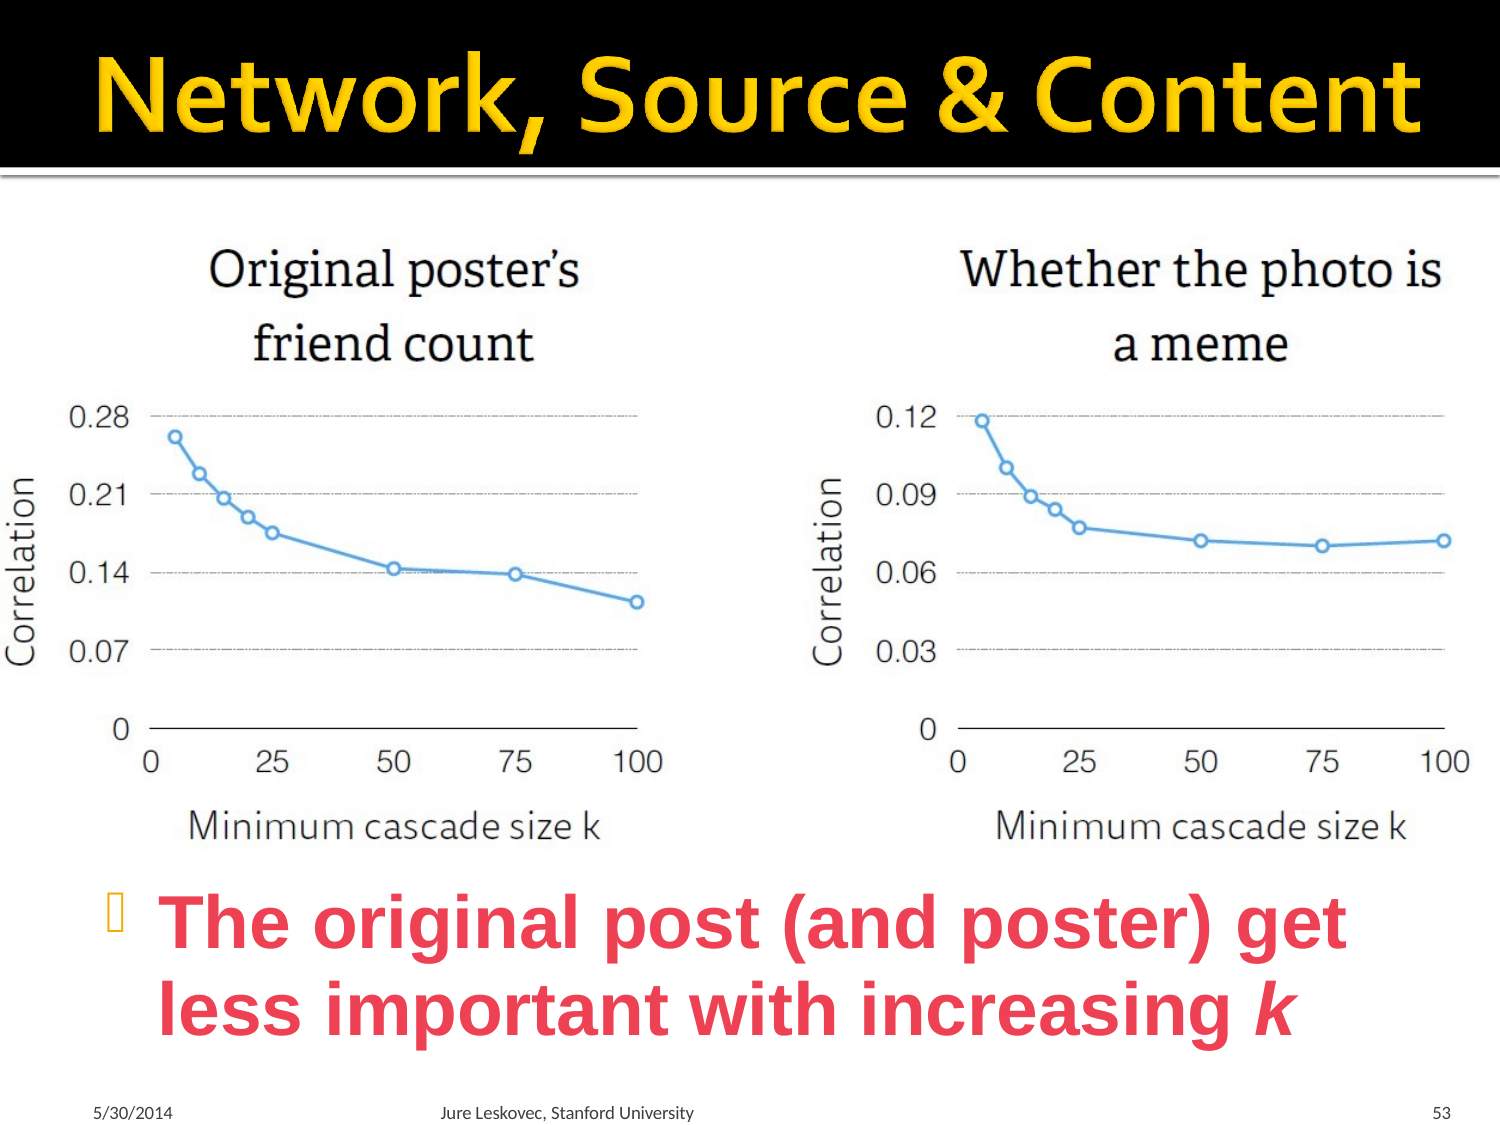

The original post (and poster) get
less important with increasing k
5/30/2014
Jure Leskovec, Stanford University
53